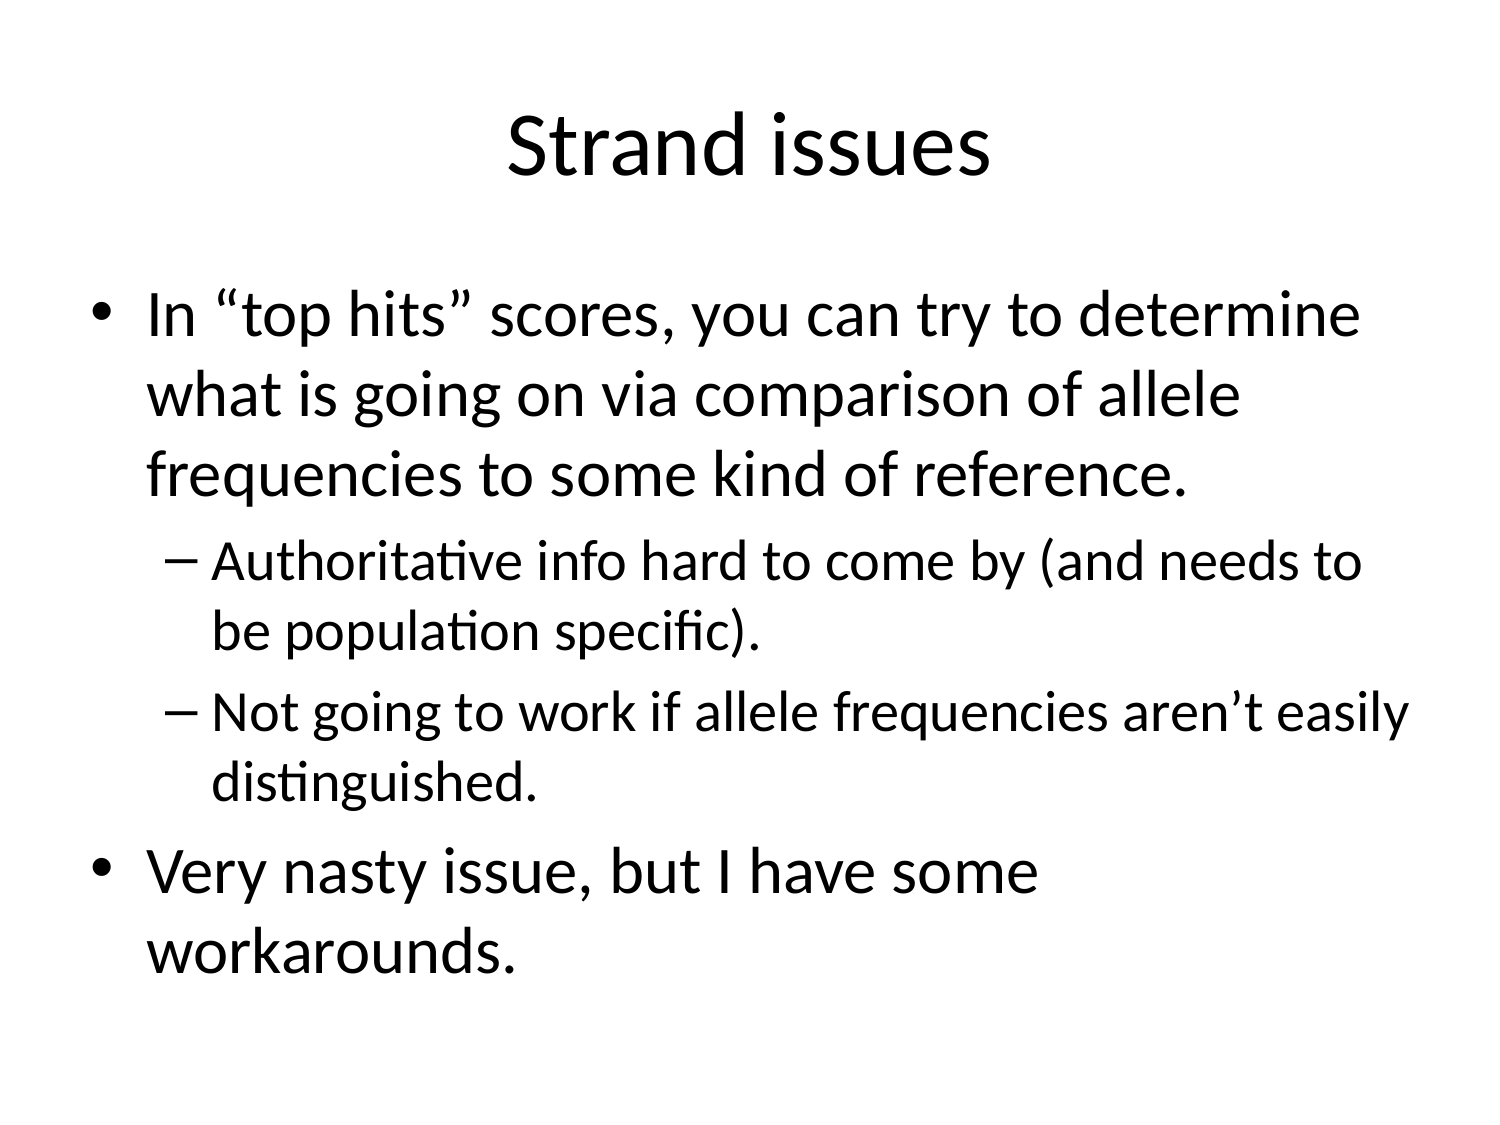

# Strand issues
In “top hits” scores, you can try to determine what is going on via comparison of allele frequencies to some kind of reference.
Authoritative info hard to come by (and needs to be population specific).
Not going to work if allele frequencies aren’t easily distinguished.
Very nasty issue, but I have some workarounds.